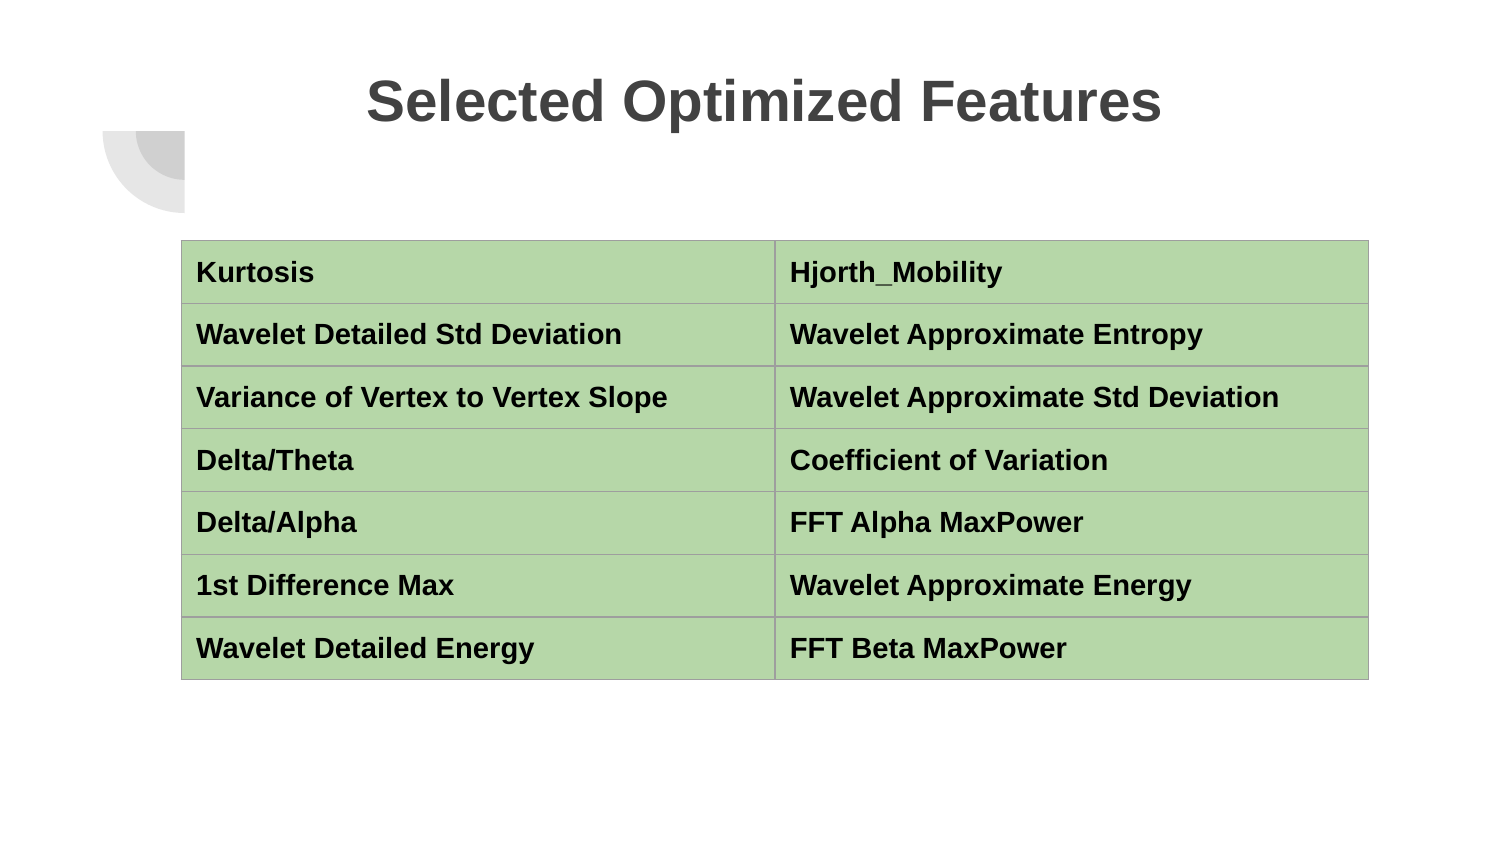

# Selected Optimized Features
| Kurtosis | Hjorth\_Mobility |
| --- | --- |
| Wavelet Detailed Std Deviation | Wavelet Approximate Entropy |
| Variance of Vertex to Vertex Slope | Wavelet Approximate Std Deviation |
| Delta/Theta | Coefficient of Variation |
| Delta/Alpha | FFT Alpha MaxPower |
| 1st Difference Max | Wavelet Approximate Energy |
| Wavelet Detailed Energy | FFT Beta MaxPower |